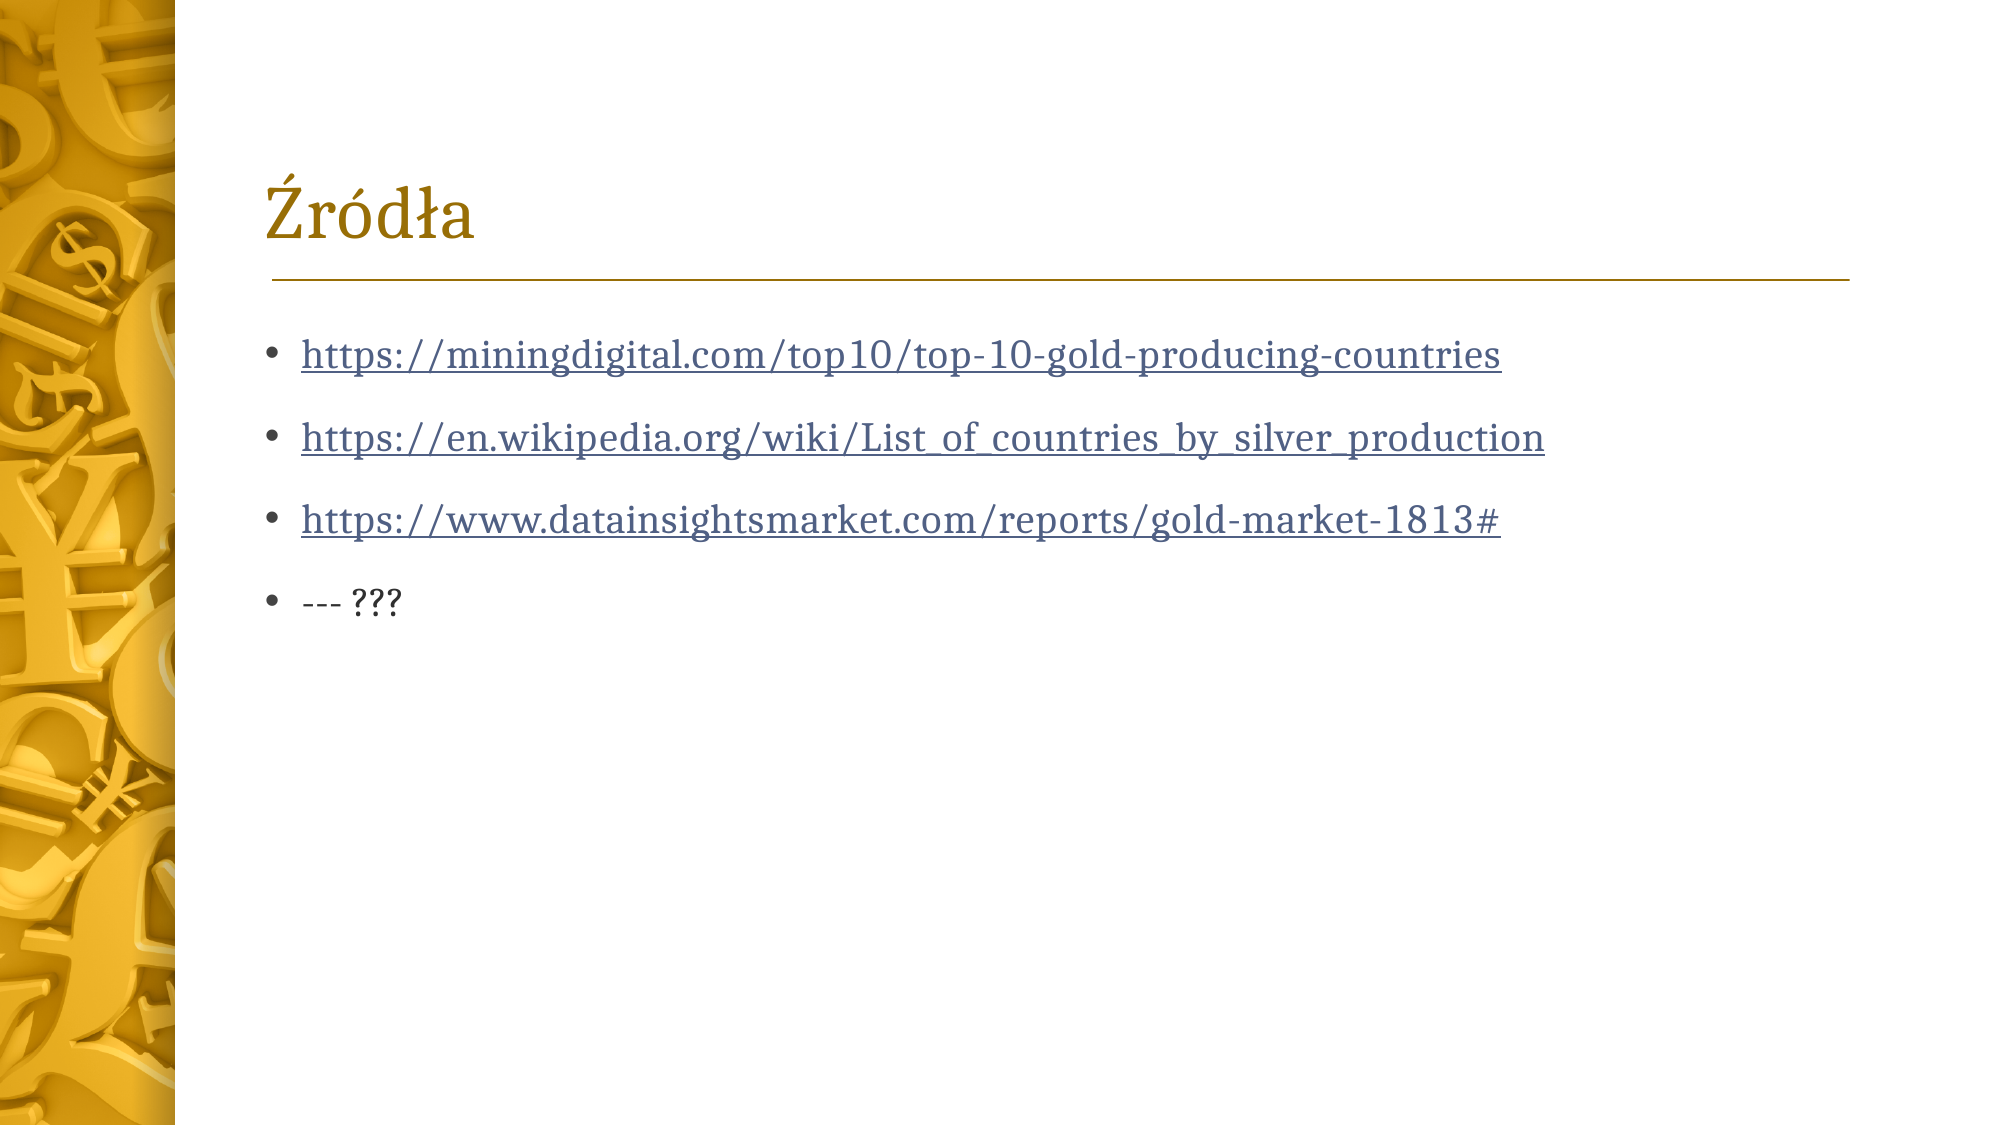

# Źródła
https://miningdigital.com/top10/top-10-gold-producing-countries
https://en.wikipedia.org/wiki/List_of_countries_by_silver_production
https://www.datainsightsmarket.com/reports/gold-market-1813#
--- ???